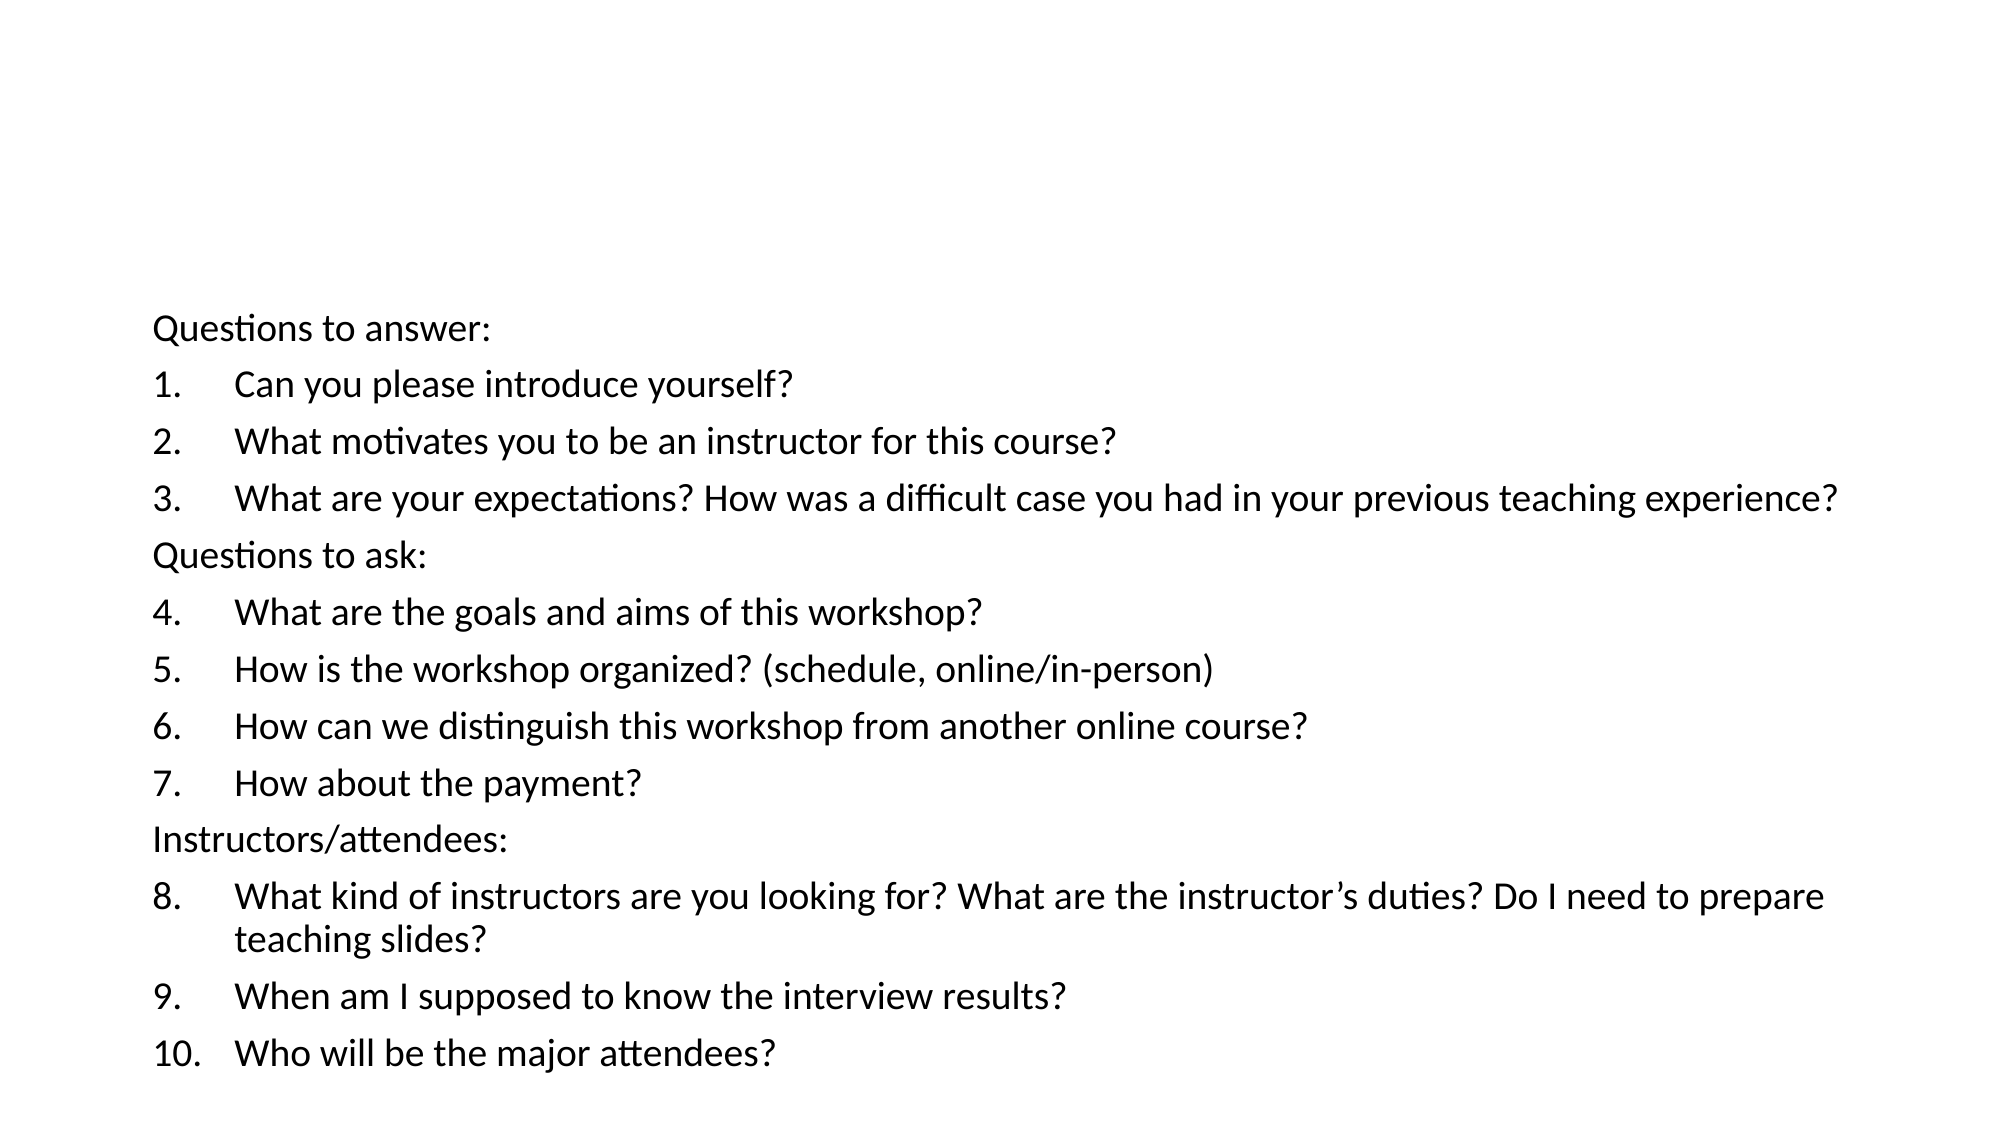

#
Questions to answer:
Can you please introduce yourself?
What motivates you to be an instructor for this course?
What are your expectations? How was a difficult case you had in your previous teaching experience?
Questions to ask:
What are the goals and aims of this workshop?
How is the workshop organized? (schedule, online/in-person)
How can we distinguish this workshop from another online course?
How about the payment?
Instructors/attendees:
What kind of instructors are you looking for? What are the instructor’s duties? Do I need to prepare teaching slides?
When am I supposed to know the interview results?
Who will be the major attendees?